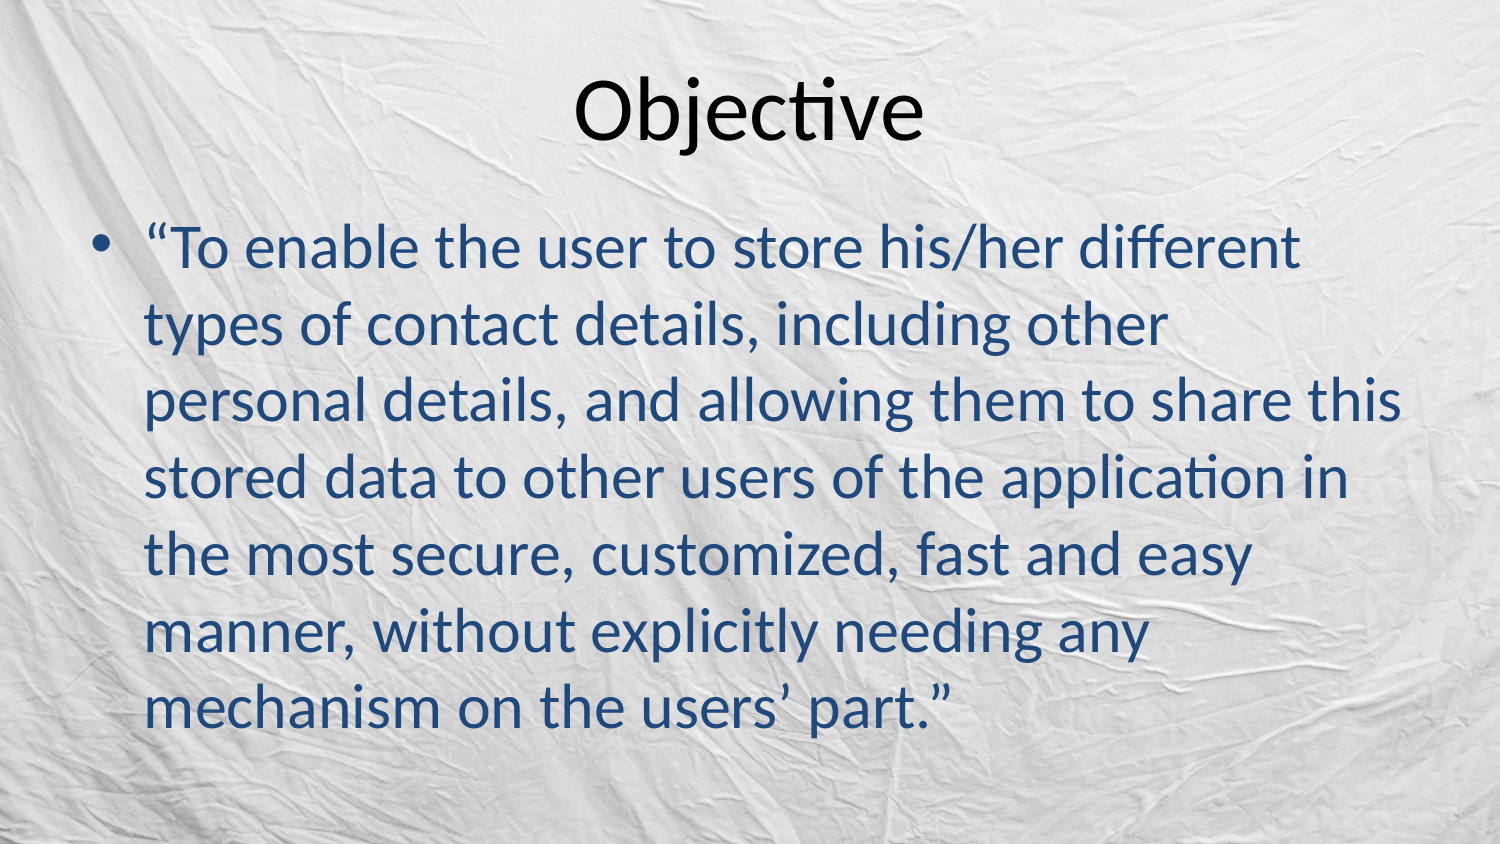

# Objective
“To enable the user to store his/her different types of contact details, including other personal details, and allowing them to share this stored data to other users of the application in the most secure, customized, fast and easy manner, without explicitly needing any mechanism on the users’ part.”